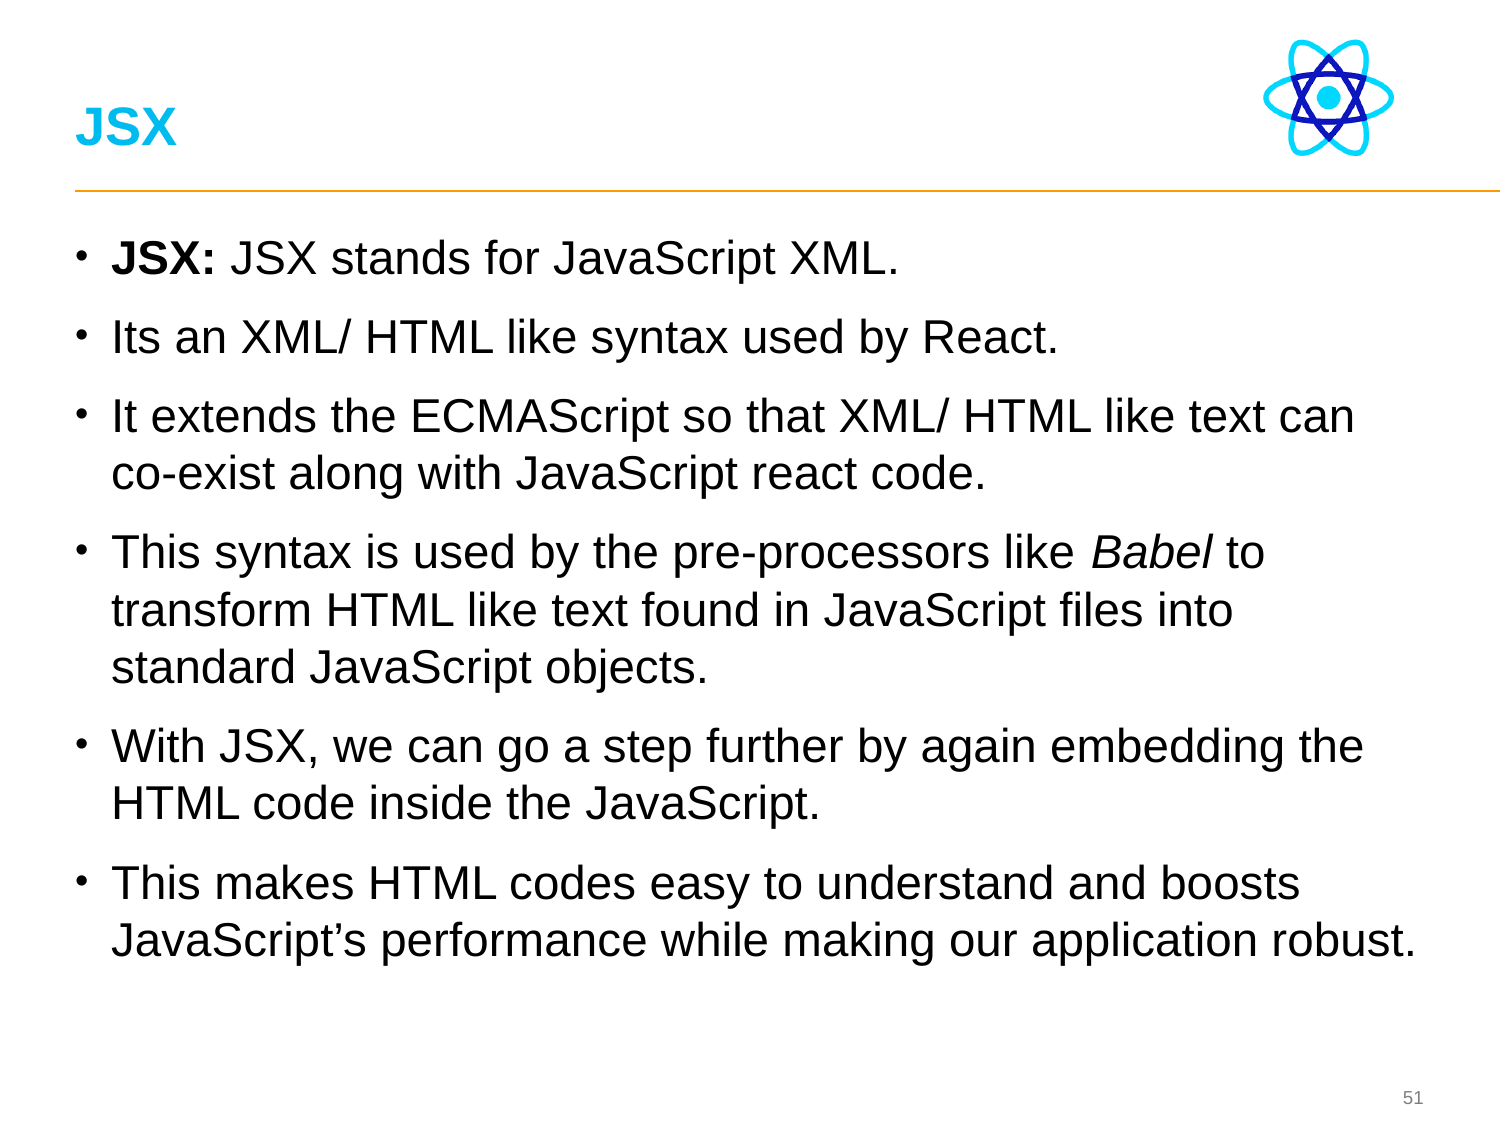

# JSX
JSX: JSX stands for JavaScript XML.
Its an XML/ HTML like syntax used by React.
It extends the ECMAScript so that XML/ HTML like text can co-exist along with JavaScript react code.
This syntax is used by the pre-processors like Babel to transform HTML like text found in JavaScript files into standard JavaScript objects.
With JSX, we can go a step further by again embedding the HTML code inside the JavaScript.
This makes HTML codes easy to understand and boosts JavaScript’s performance while making our application robust.